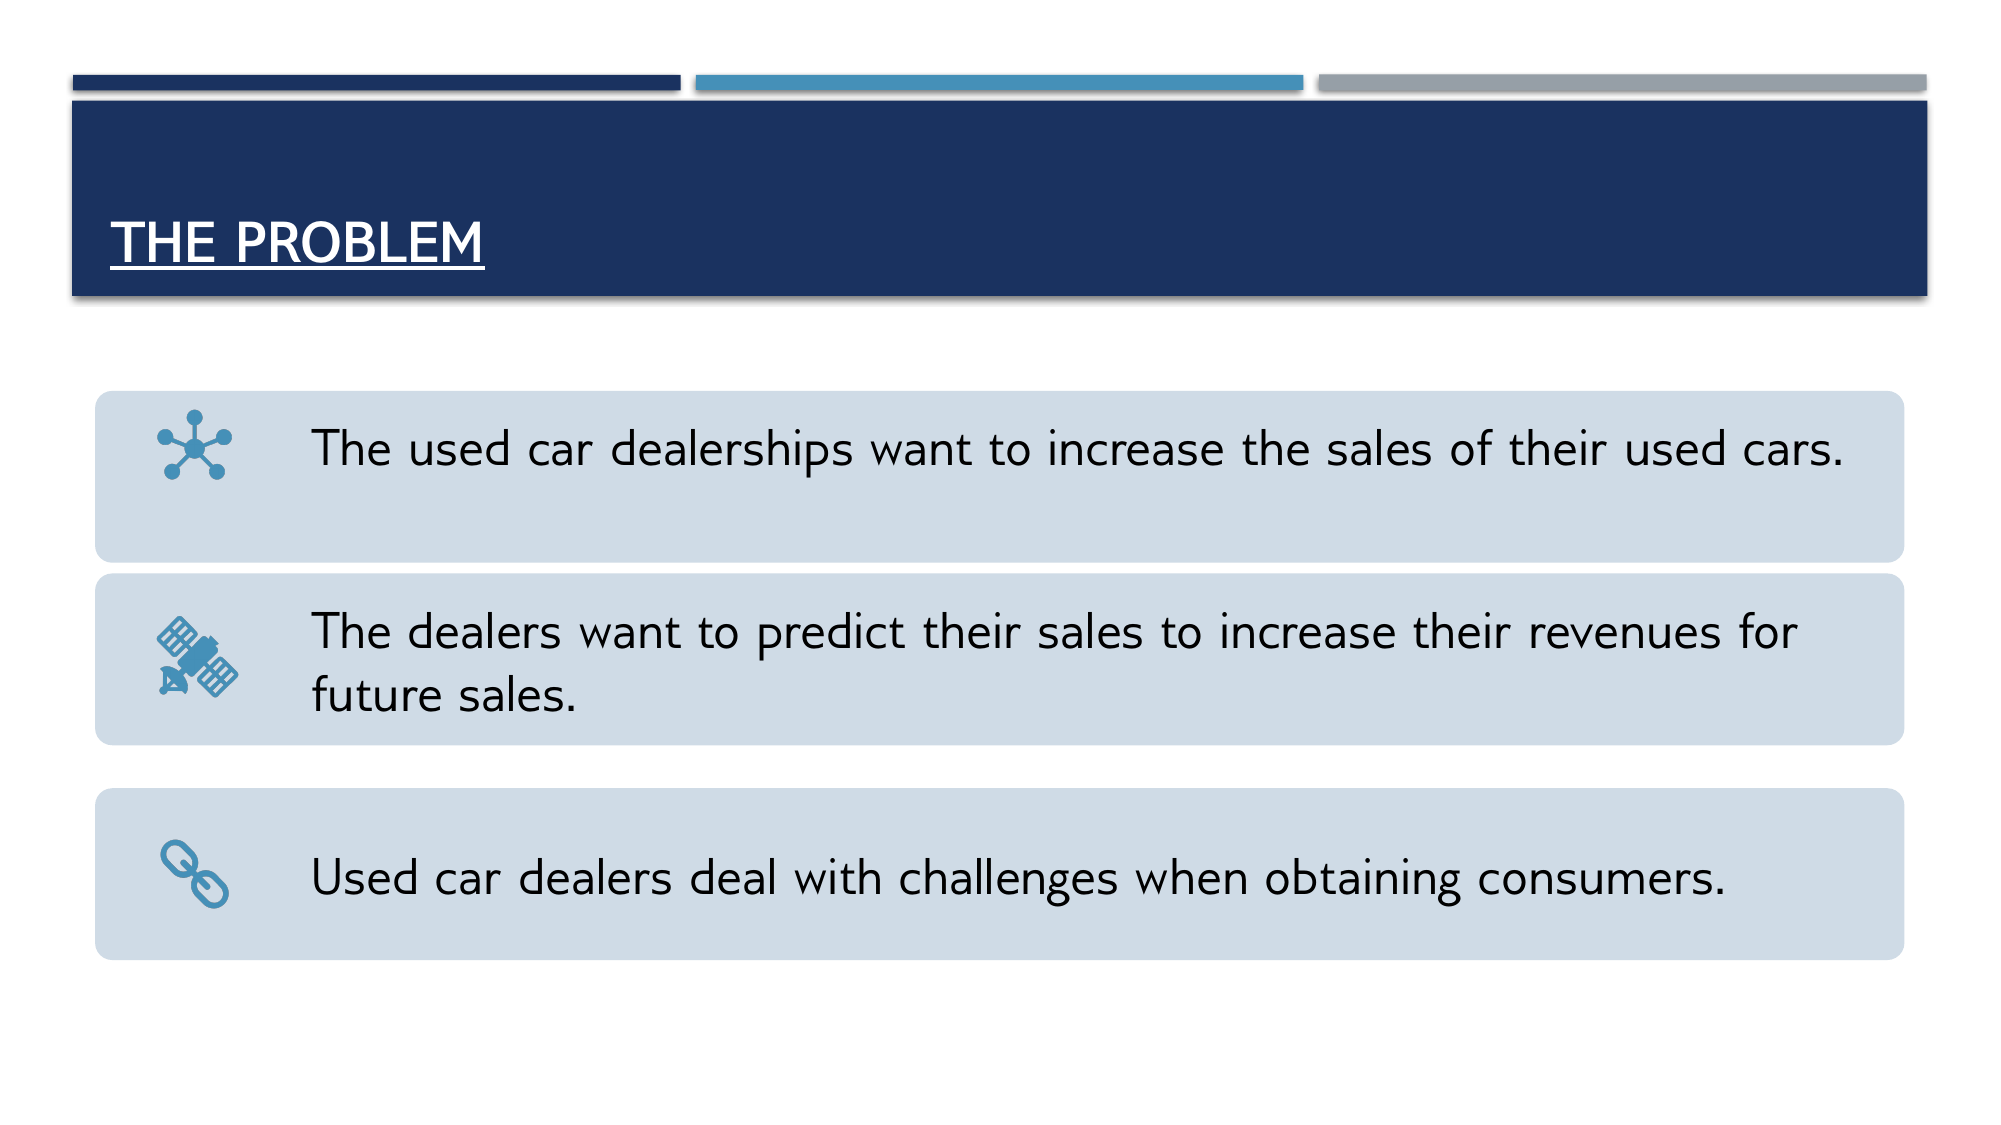

# The Problem
The used car dealerships want to increase the sales of their used cars.
The dealers want to predict their sales to increase their revenues for future sales.
Used car dealers deal with challenges when obtaining consumers.